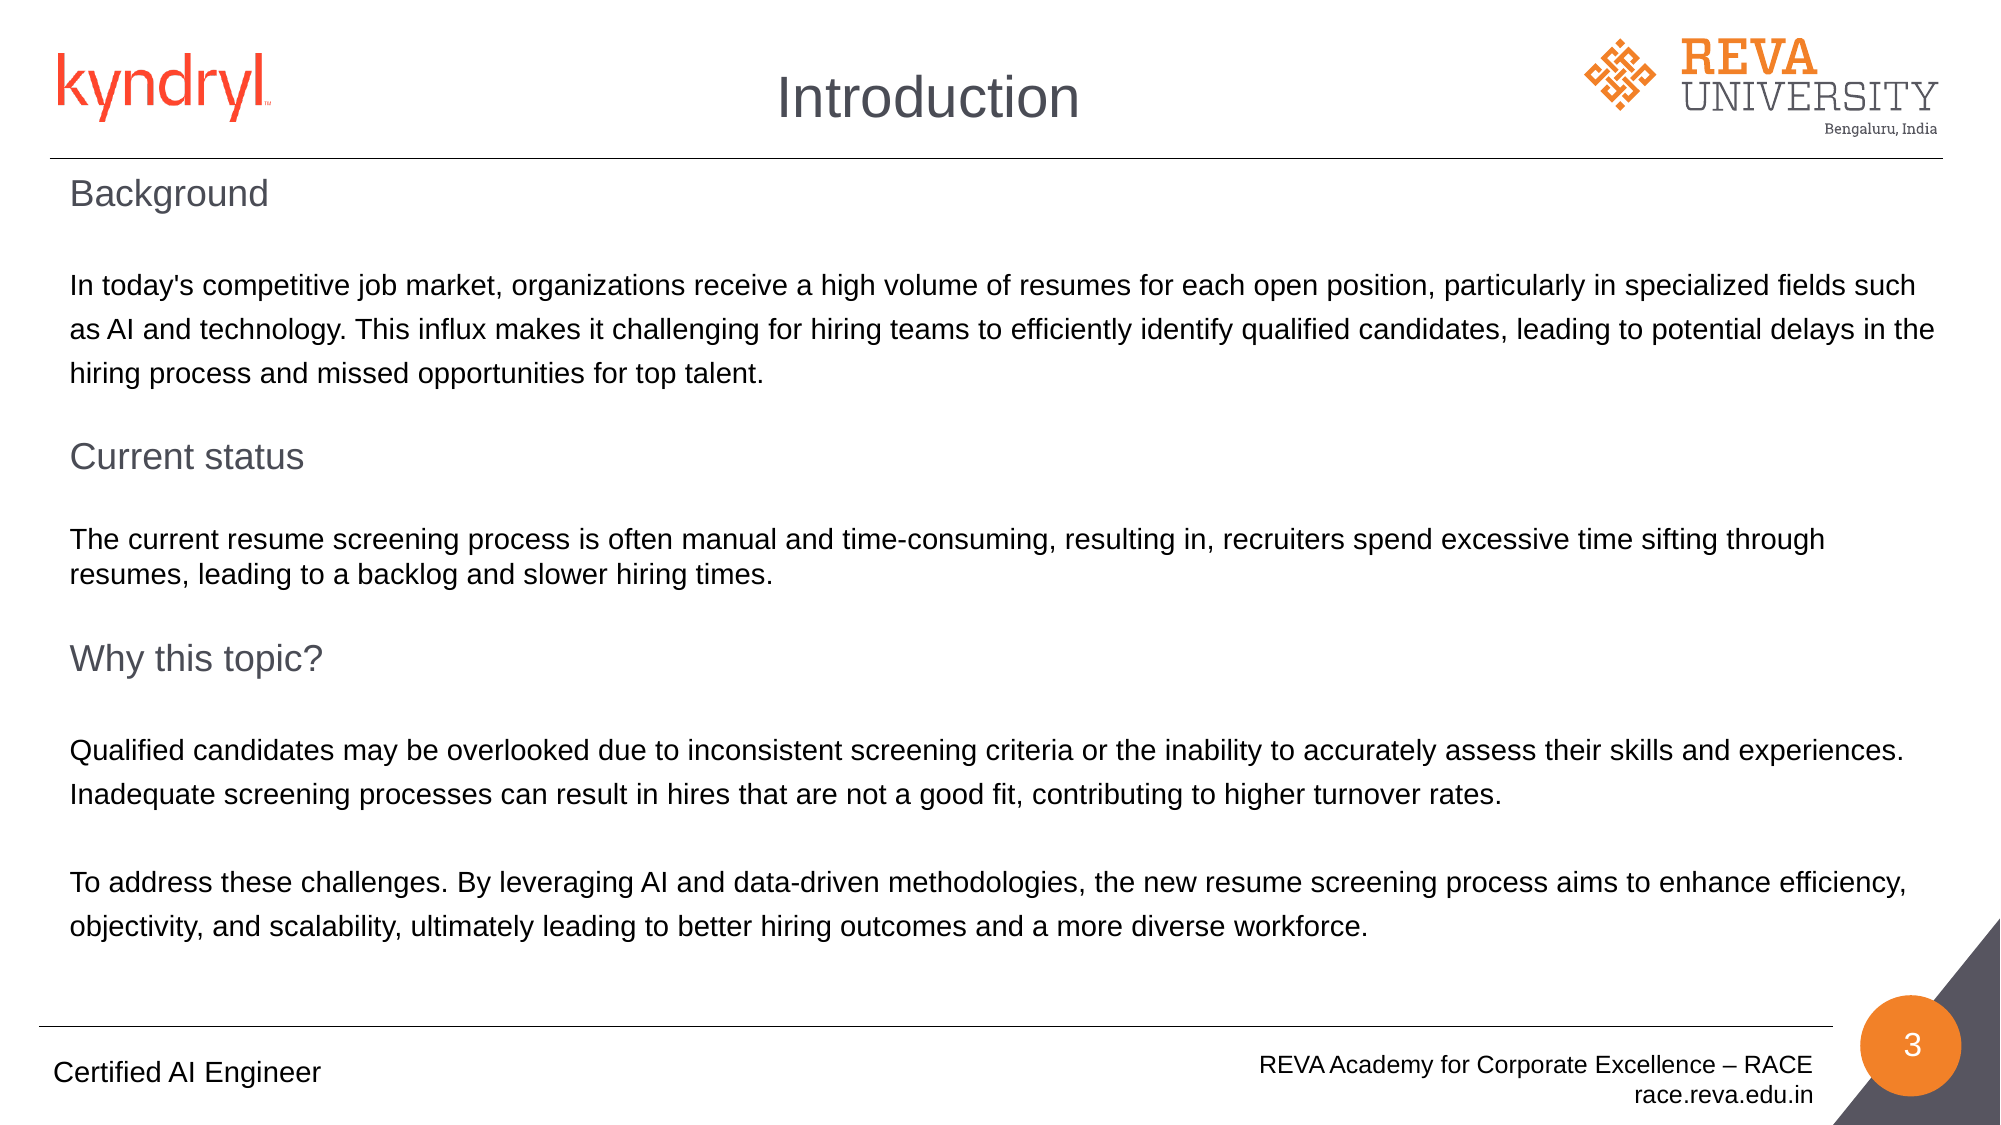

# Introduction
Background

In today's competitive job market, organizations receive a high volume of resumes for each open position, particularly in specialized fields such as AI and technology. This influx makes it challenging for hiring teams to efficiently identify qualified candidates, leading to potential delays in the hiring process and missed opportunities for top talent.

Current status

The current resume screening process is often manual and time-consuming, resulting in, recruiters spend excessive time sifting through resumes, leading to a backlog and slower hiring times.

Why this topic?

Qualified candidates may be overlooked due to inconsistent screening criteria or the inability to accurately assess their skills and experiences. Inadequate screening processes can result in hires that are not a good fit, contributing to higher turnover rates.

To address these challenges. By leveraging AI and data-driven methodologies, the new resume screening process aims to enhance efficiency, objectivity, and scalability, ultimately leading to better hiring outcomes and a more diverse workforce.

3